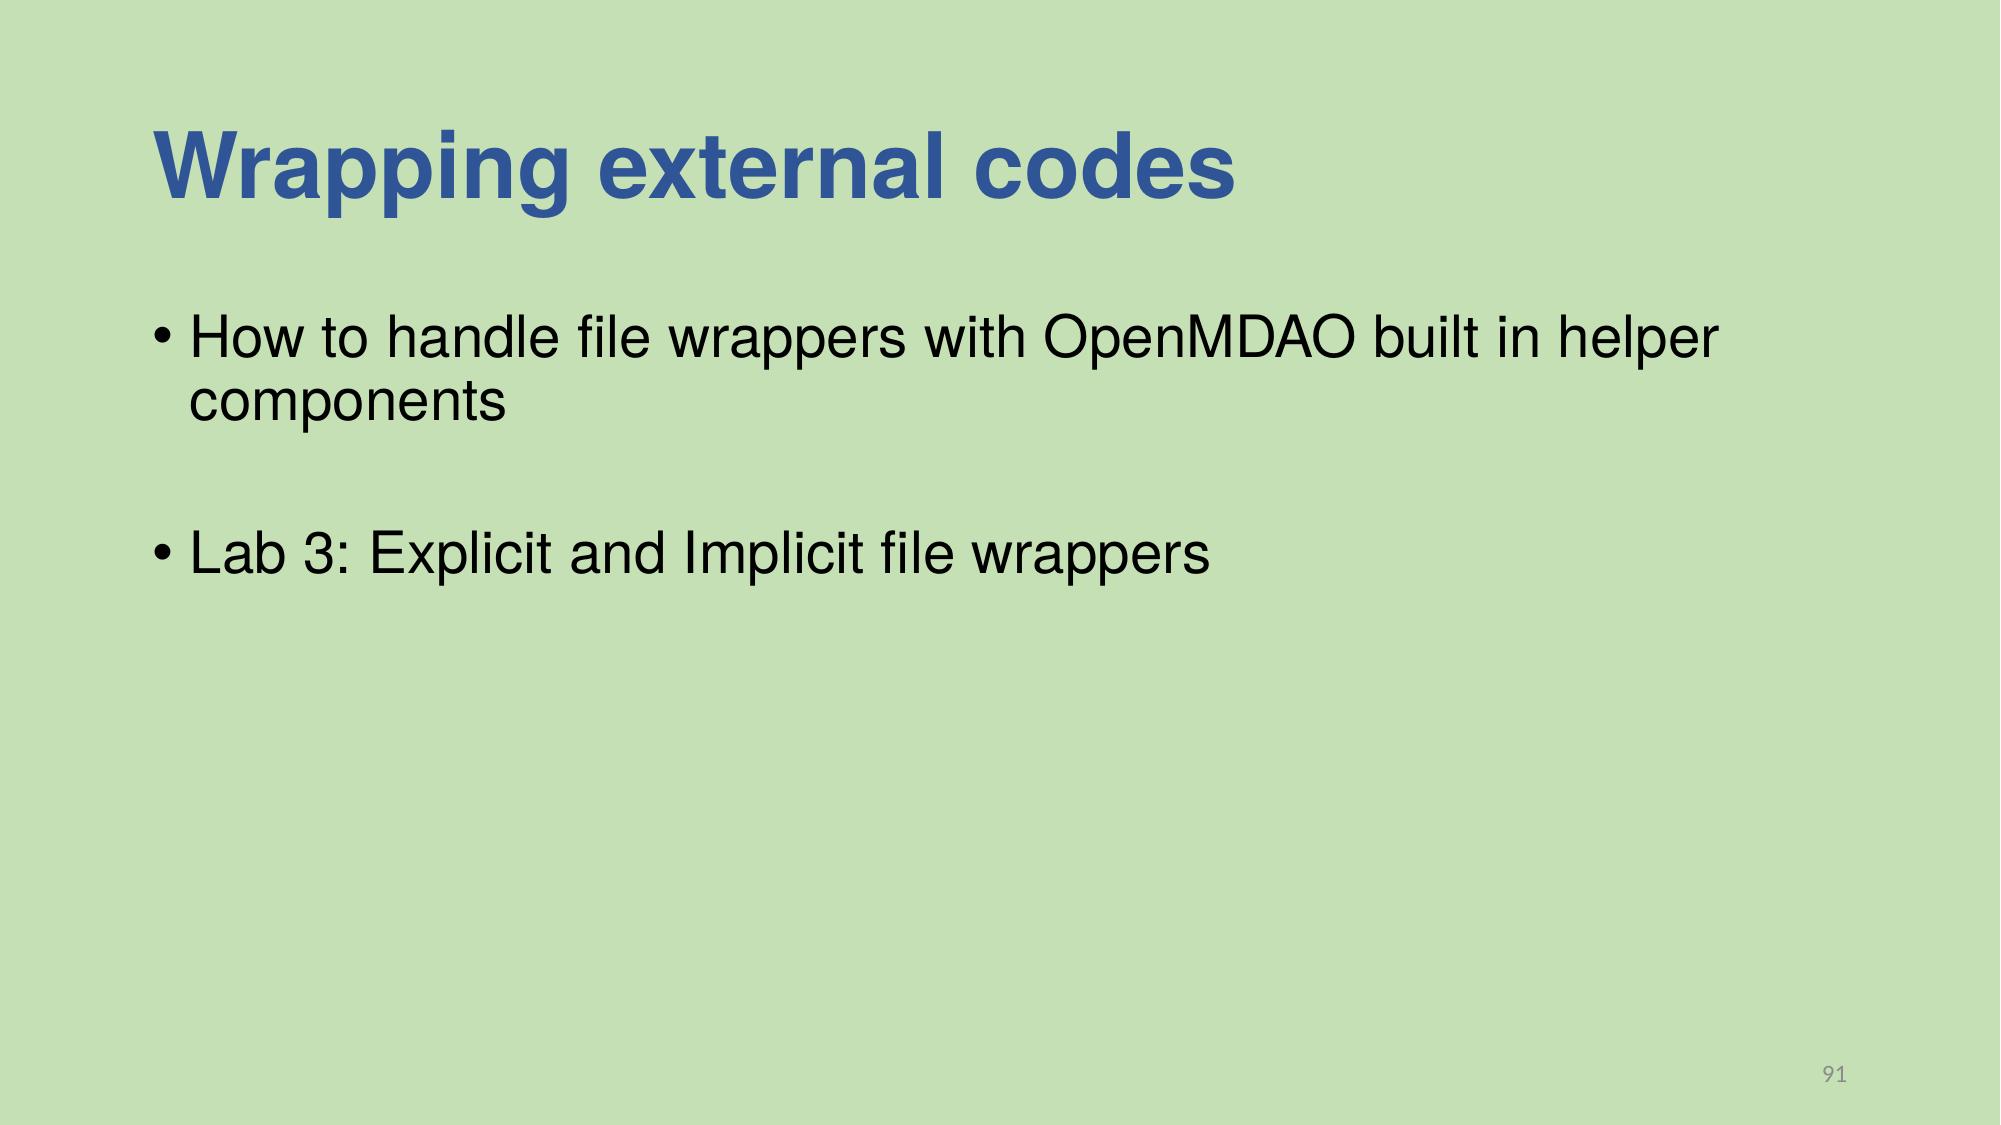

# Wrapping external codes
How to handle file wrappers with OpenMDAO built in helper components
Lab 3: Explicit and Implicit file wrappers
91